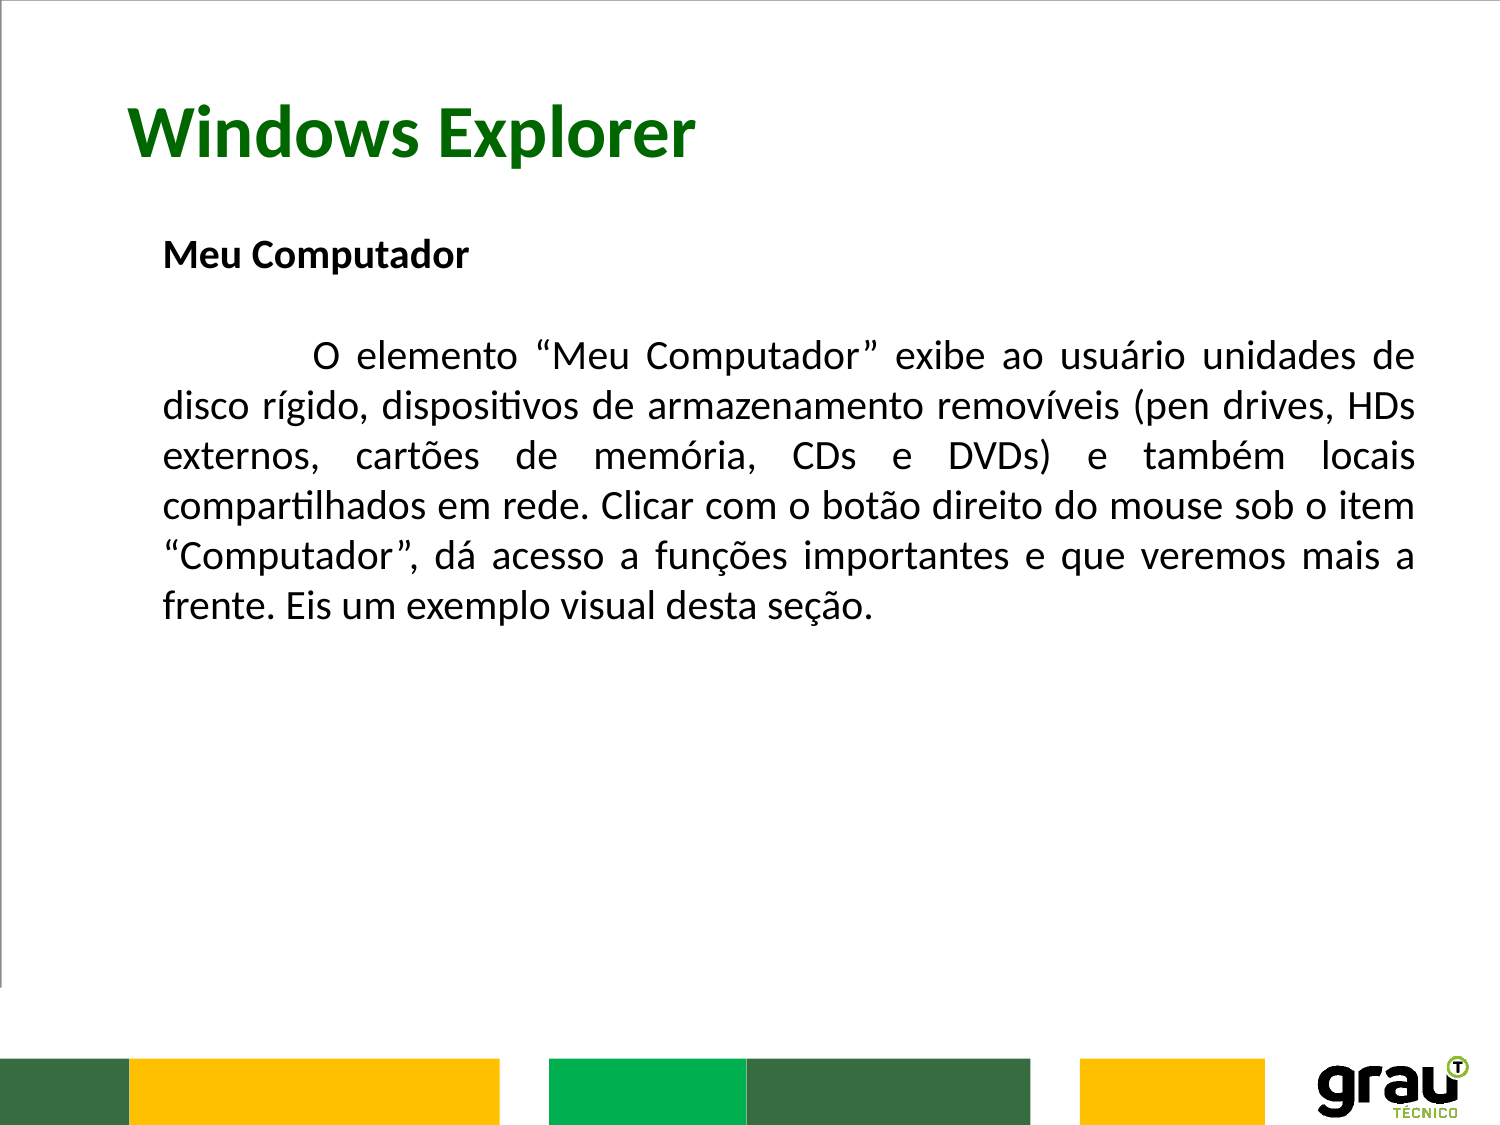

Windows Explorer
Meu Computador

	O elemento “Meu Computador” exibe ao usuário unidades de disco rígido, dispositivos de armazenamento removíveis (pen drives, HDs externos, cartões de memória, CDs e DVDs) e também locais compartilhados em rede. Clicar com o botão direito do mouse sob o item “Computador”, dá acesso a funções importantes e que veremos mais a frente. Eis um exemplo visual desta seção.